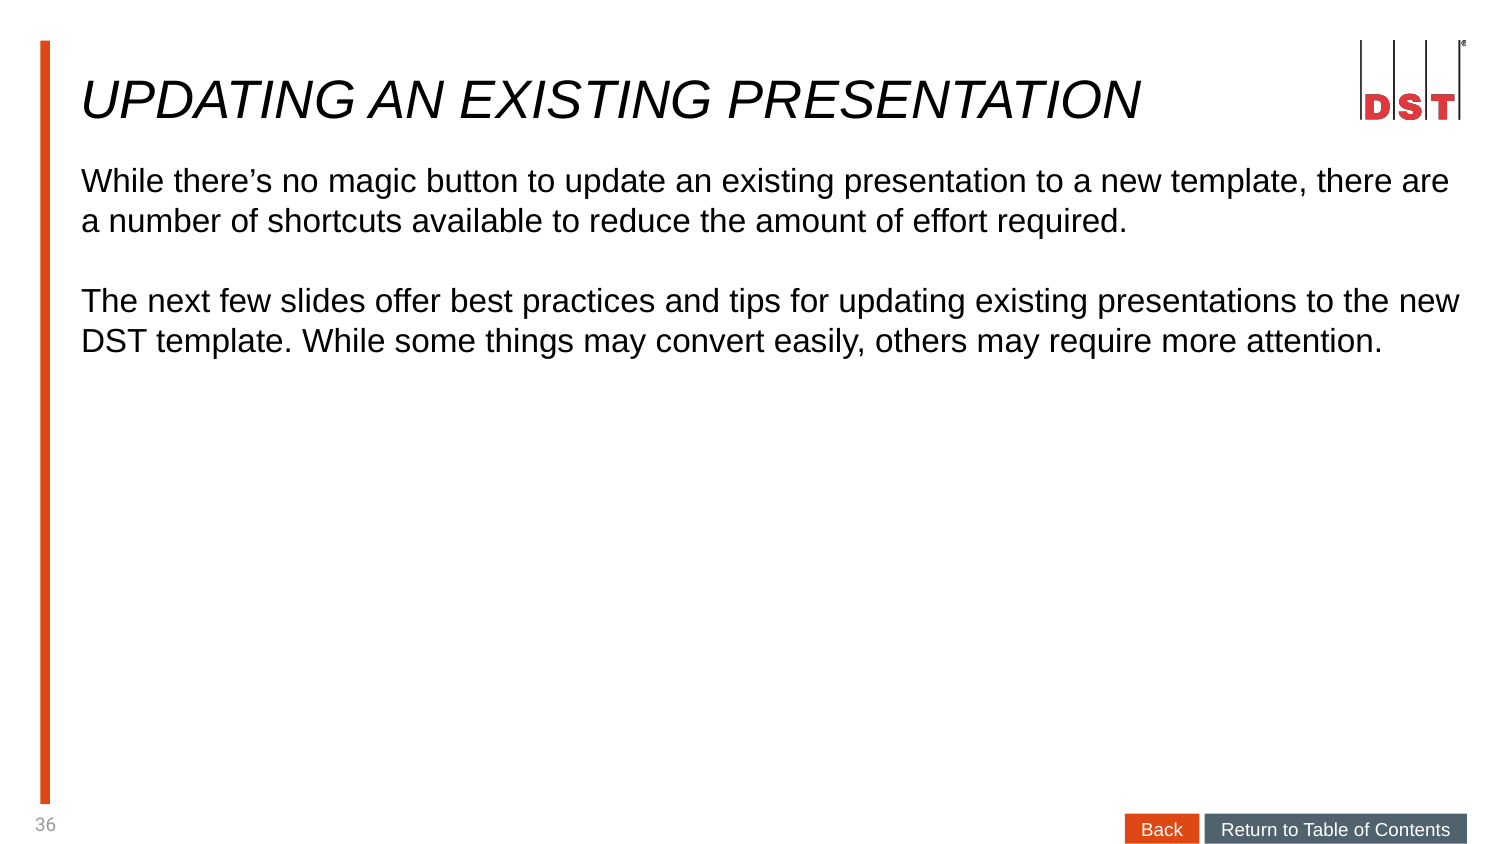

# Updating an existing presentation
While there’s no magic button to update an existing presentation to a new template, there are a number of shortcuts available to reduce the amount of effort required.

The next few slides offer best practices and tips for updating existing presentations to the new DST template. While some things may convert easily, others may require more attention.
Back
Return to Table of Contents